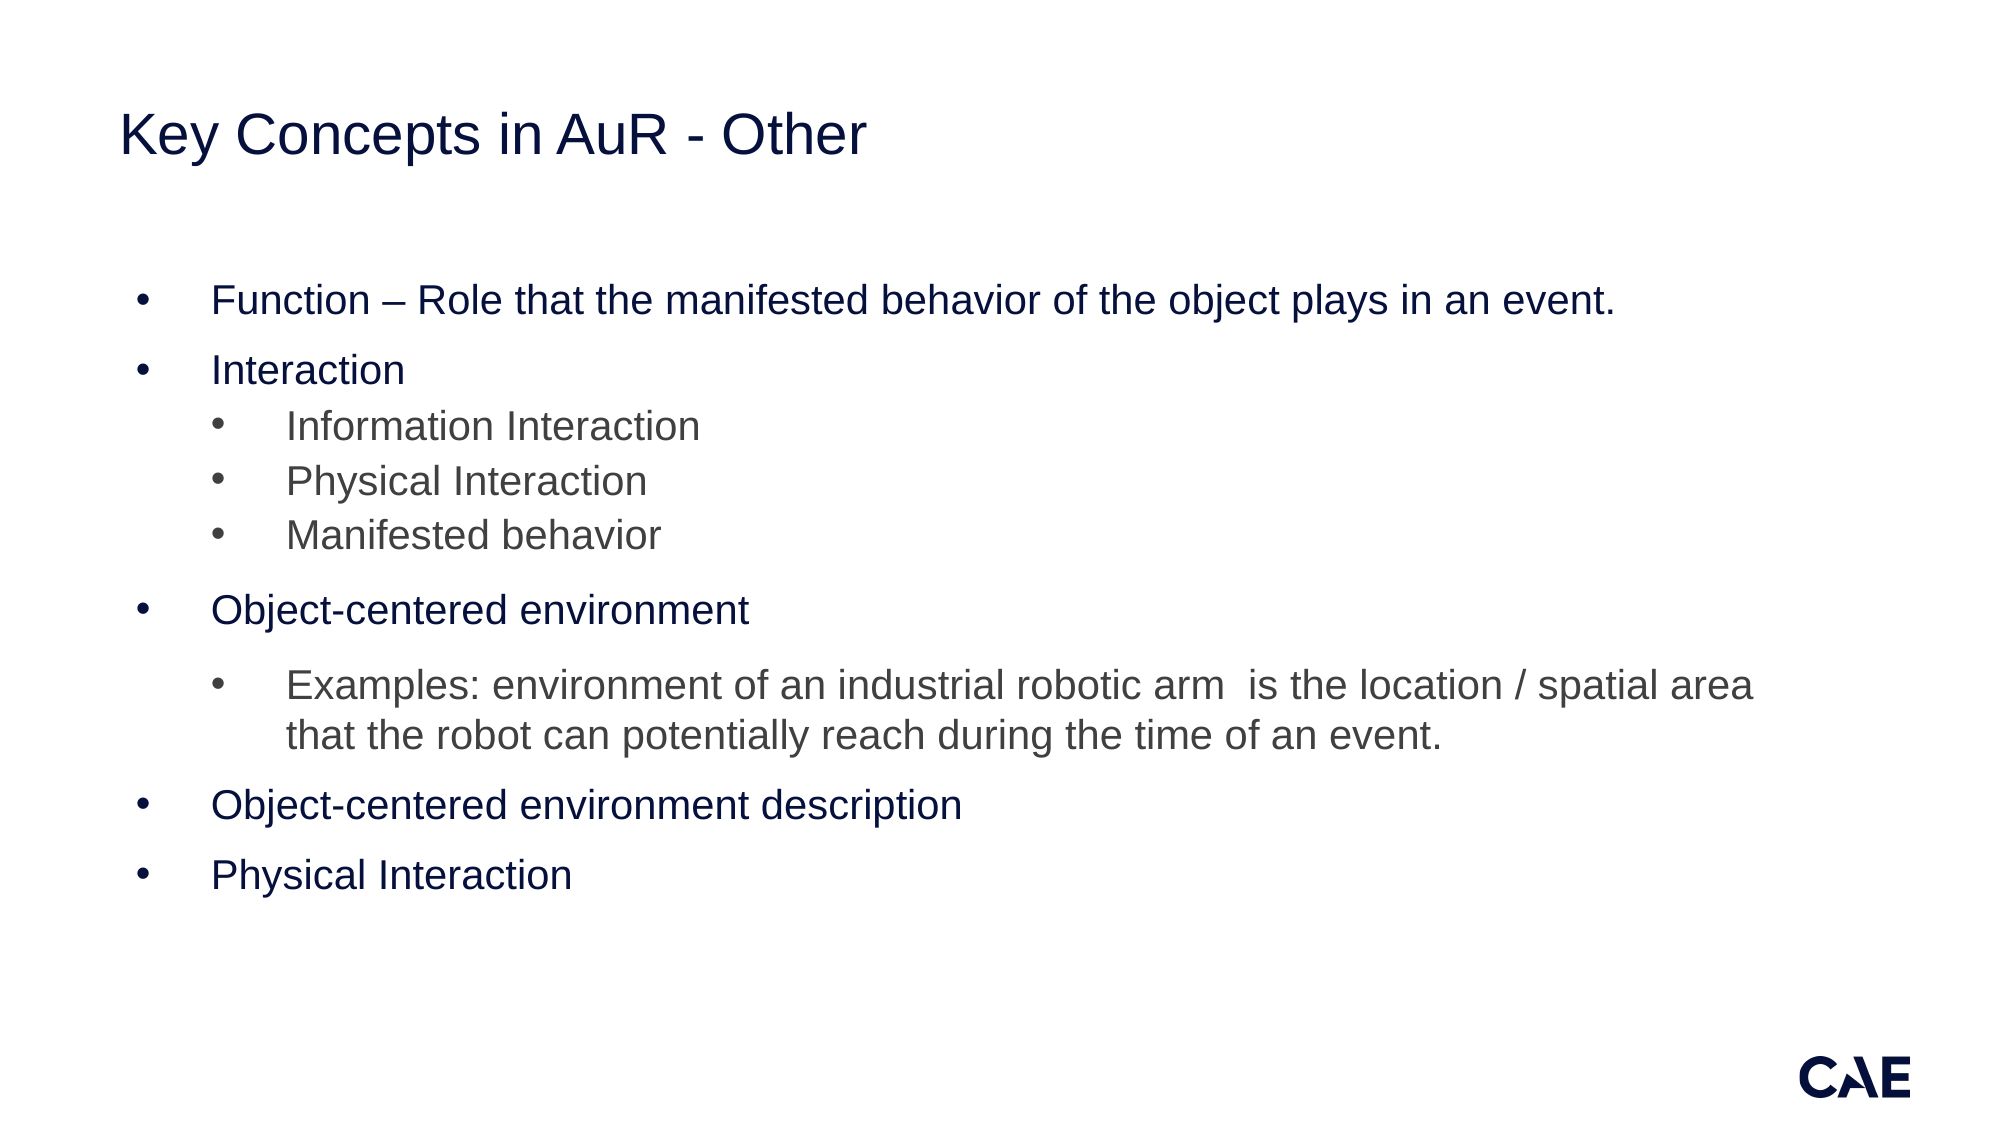

# Key Concepts in AuR - Other
Function – Role that the manifested behavior of the object plays in an event.
Interaction
Information Interaction
Physical Interaction
Manifested behavior
Object-centered environment
Examples: environment of an industrial robotic arm  is the location / spatial area that the robot can potentially reach during the time of an event.
Object-centered environment description
Physical Interaction